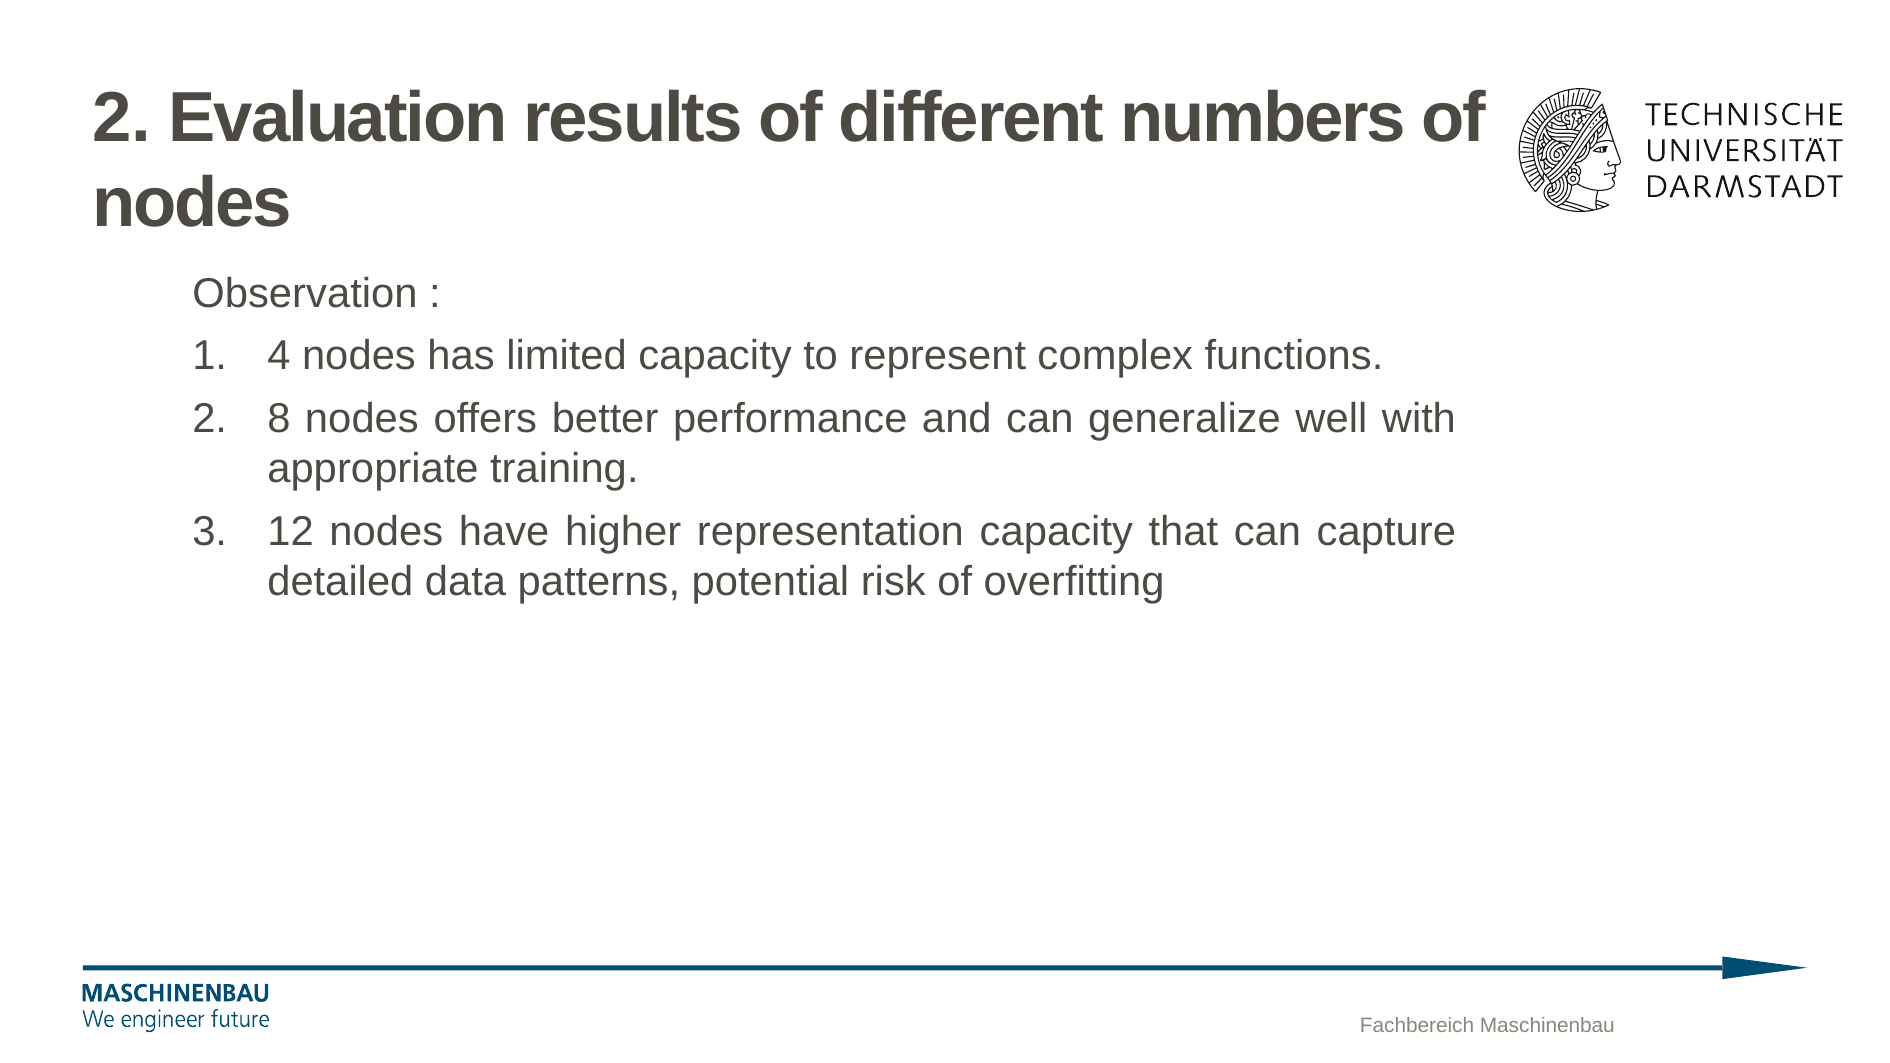

# 2. Evaluation results of different numbers of nodes
Observation :
4 nodes has limited capacity to represent complex functions.
8 nodes offers better performance and can generalize well with appropriate training.
12 nodes have higher representation capacity that can capture detailed data patterns, potential risk of overfitting
Fachbereich Maschinenbau

10